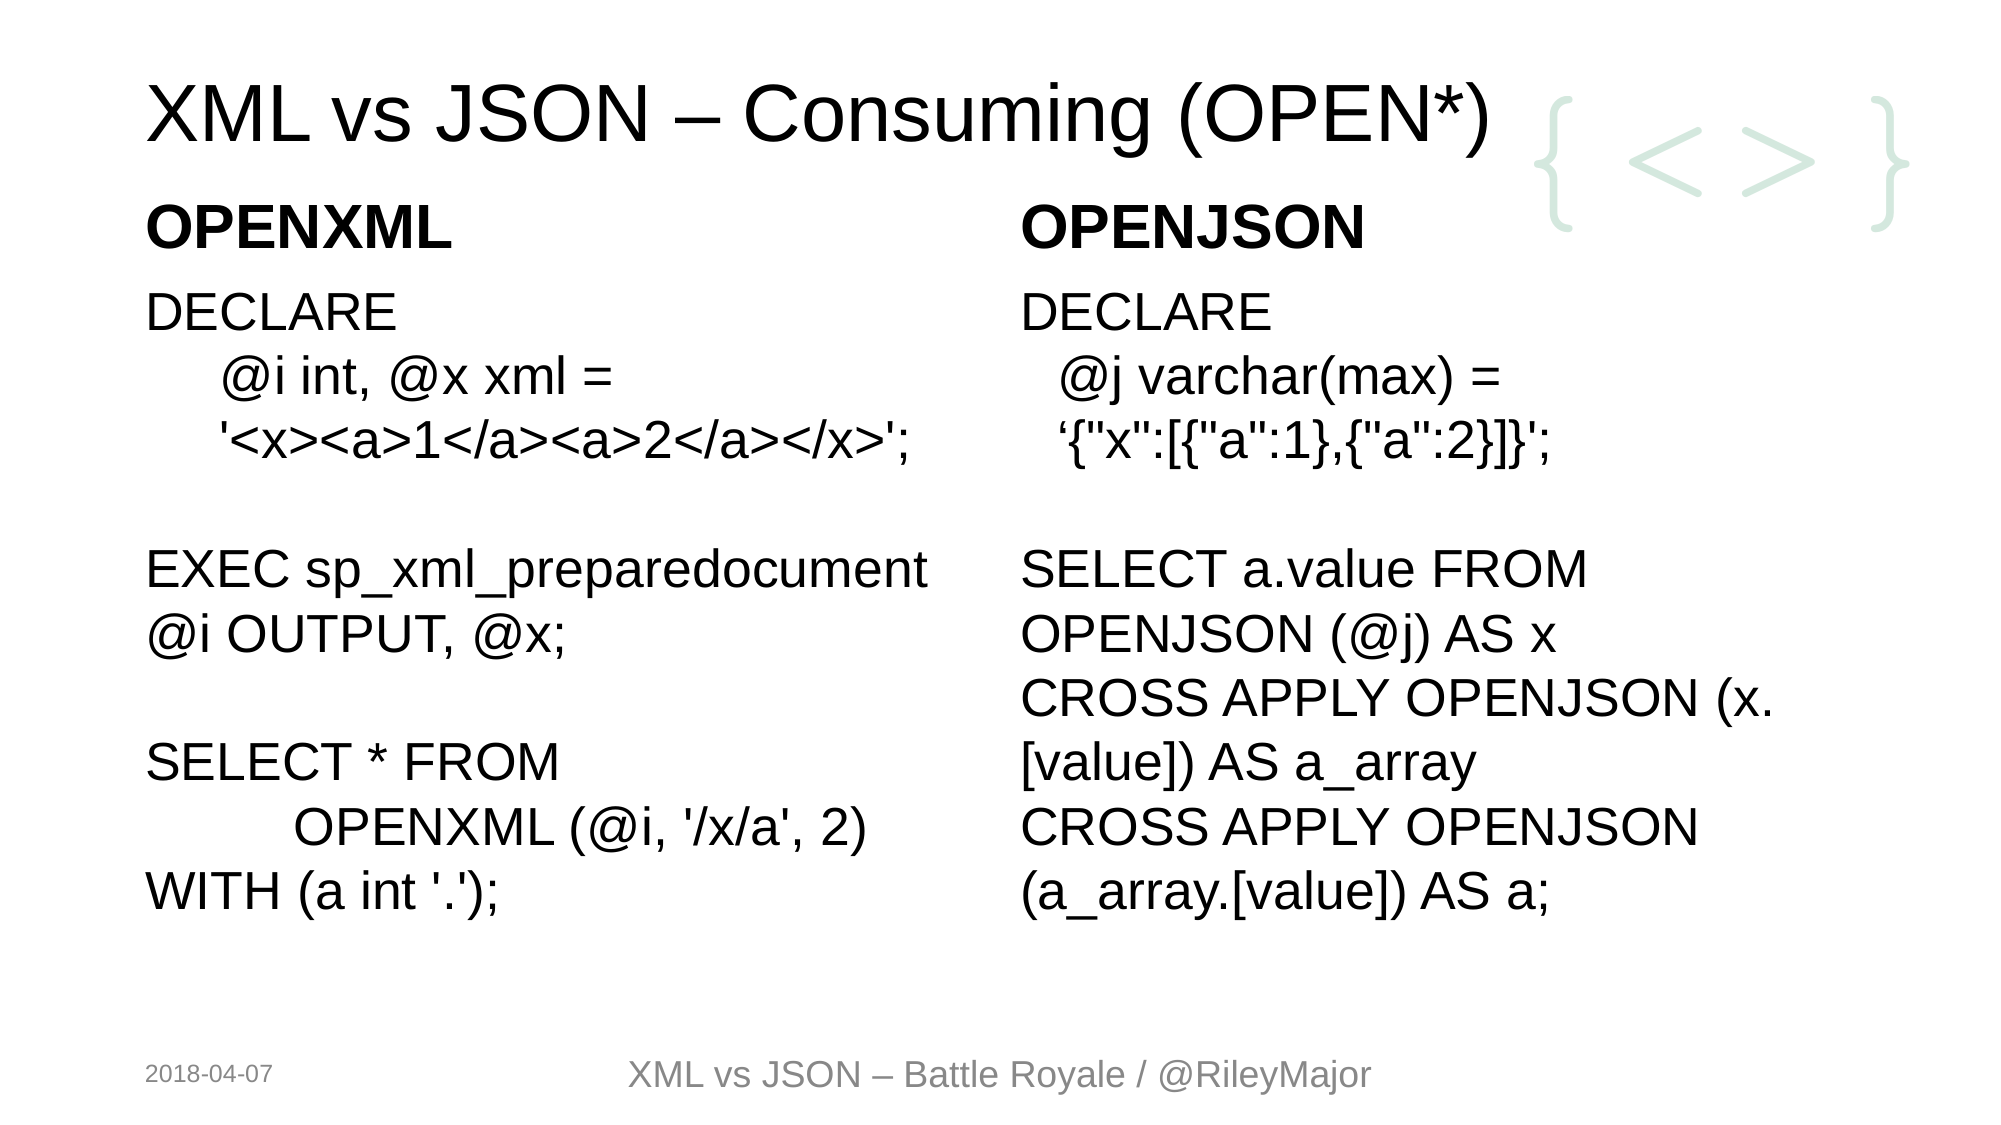

# XML vs JSON – Consuming (OPEN*)
OPENXML
OPENJSON
DECLARE
@i int, @x xml =
'<x><a>1</a><a>2</a></x>';

EXEC sp_xml_preparedocument @i OUTPUT, @x;

SELECT * FROM
	OPENXML (@i, '/x/a', 2)
WITH (a int '.');
DECLARE
@j varchar(max) =
‘{"x":[{"a":1},{"a":2}]}';

SELECT a.value FROM
OPENJSON (@j) AS x
CROSS APPLY OPENJSON (x.[value]) AS a_array
CROSS APPLY OPENJSON (a_array.[value]) AS a;
32